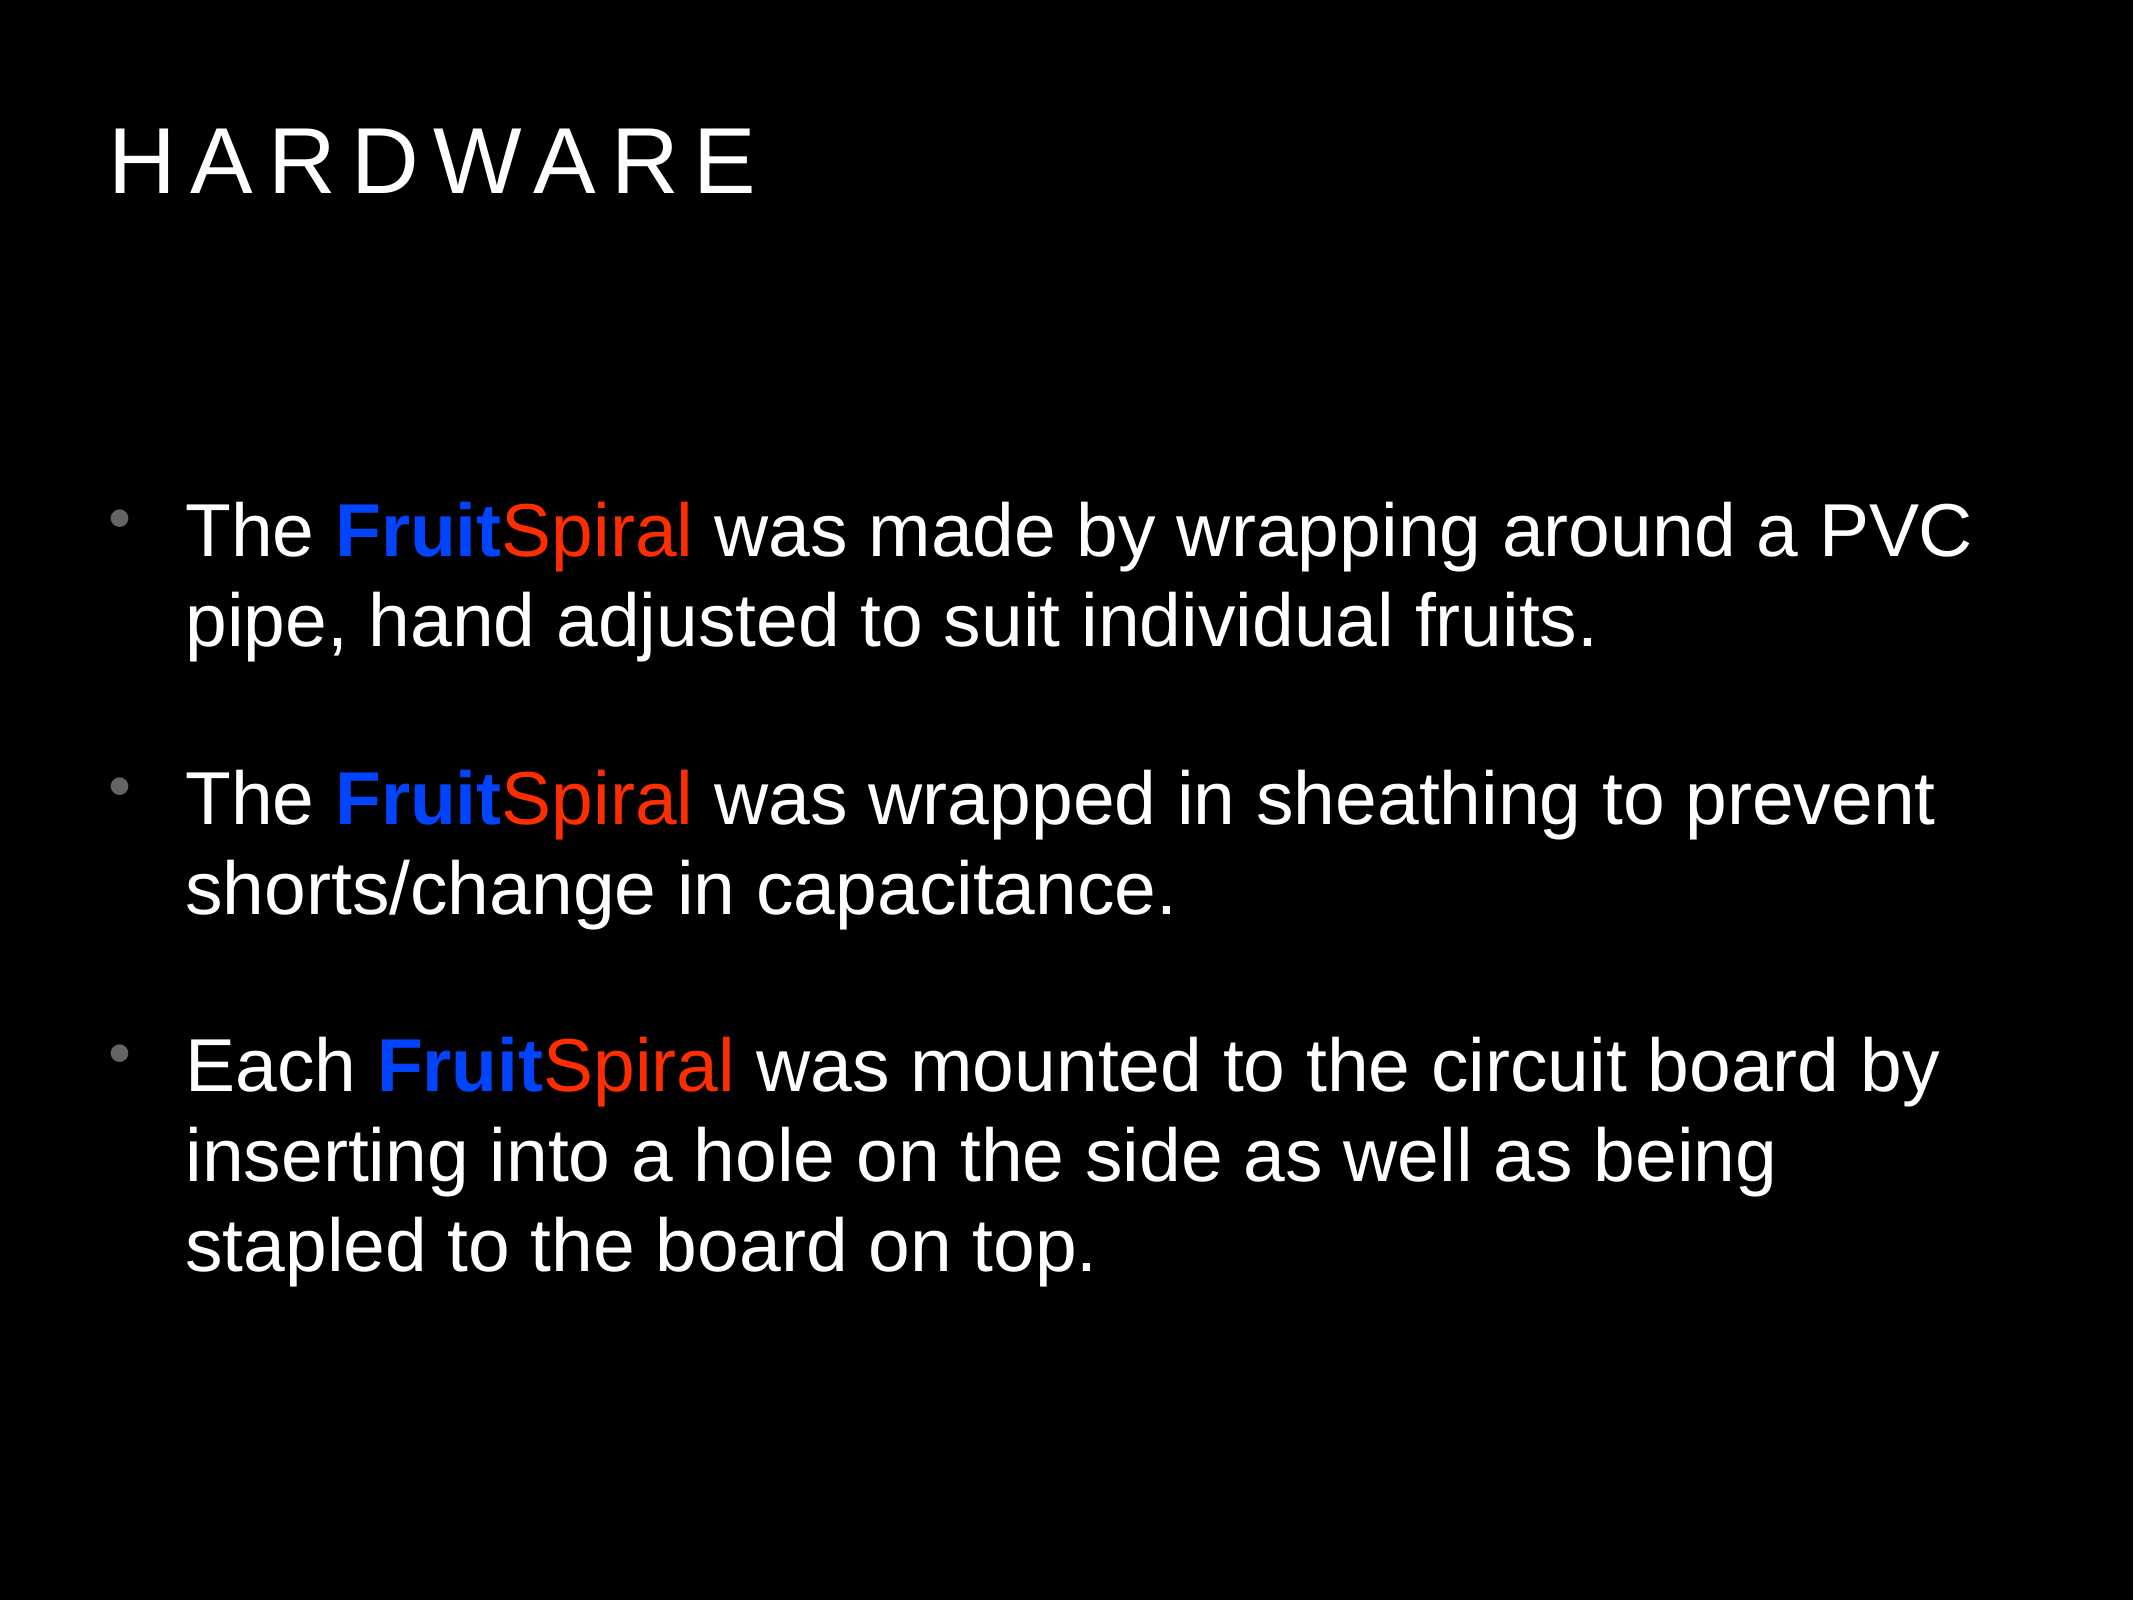

# hardware
The FruitSpiral was made by wrapping around a PVC pipe, hand adjusted to suit individual fruits.
The FruitSpiral was wrapped in sheathing to prevent shorts/change in capacitance.
Each FruitSpiral was mounted to the circuit board by inserting into a hole on the side as well as being stapled to the board on top.